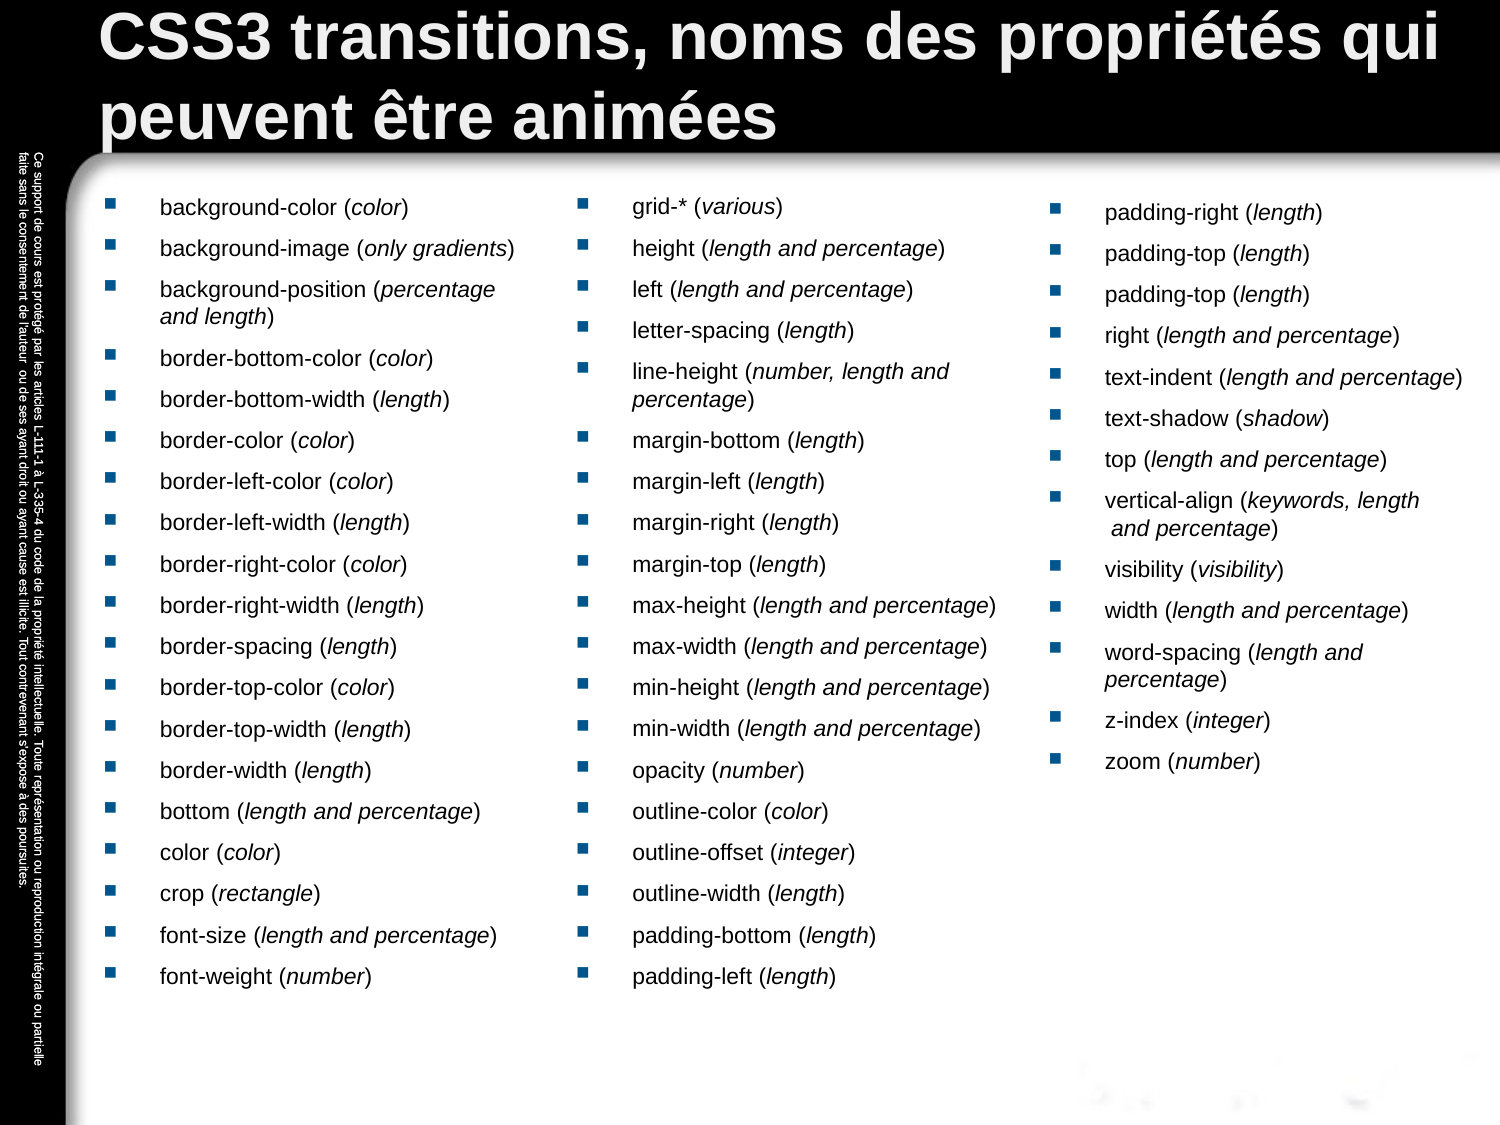

# CSS3 transitions, noms des propriétés qui peuvent être animées
background-color (color)
background-image (only gradients)
background-position (percentage
and length)
border-bottom-color (color)
border-bottom-width (length)
border-color (color)
border-left-color (color)
border-left-width (length)
border-right-color (color)
border-right-width (length)
border-spacing (length)
border-top-color (color)
border-top-width (length)
border-width (length)
bottom (length and percentage)
color (color)
crop (rectangle)
font-size (length and percentage)
font-weight (number)

grid-* (various)
height (length and percentage)
left (length and percentage)
letter-spacing (length)
line-height (number, length and
percentage)
margin-bottom (length)
margin-left (length)
margin-right (length)
margin-top (length)
max-height (length and percentage)
max-width (length and percentage)
min-height (length and percentage)
min-width (length and percentage)
opacity (number)
outline-color (color)
outline-offset (integer)
outline-width (length)
padding-bottom (length)
padding-left (length)
padding-right (length)
padding-top (length)
padding-top (length)
right (length and percentage)
text-indent (length and percentage)
text-shadow (shadow)
top (length and percentage)
vertical-align (keywords, length
 and percentage)
visibility (visibility)
width (length and percentage)
word-spacing (length and percentage)
z-index (integer)
zoom (number)